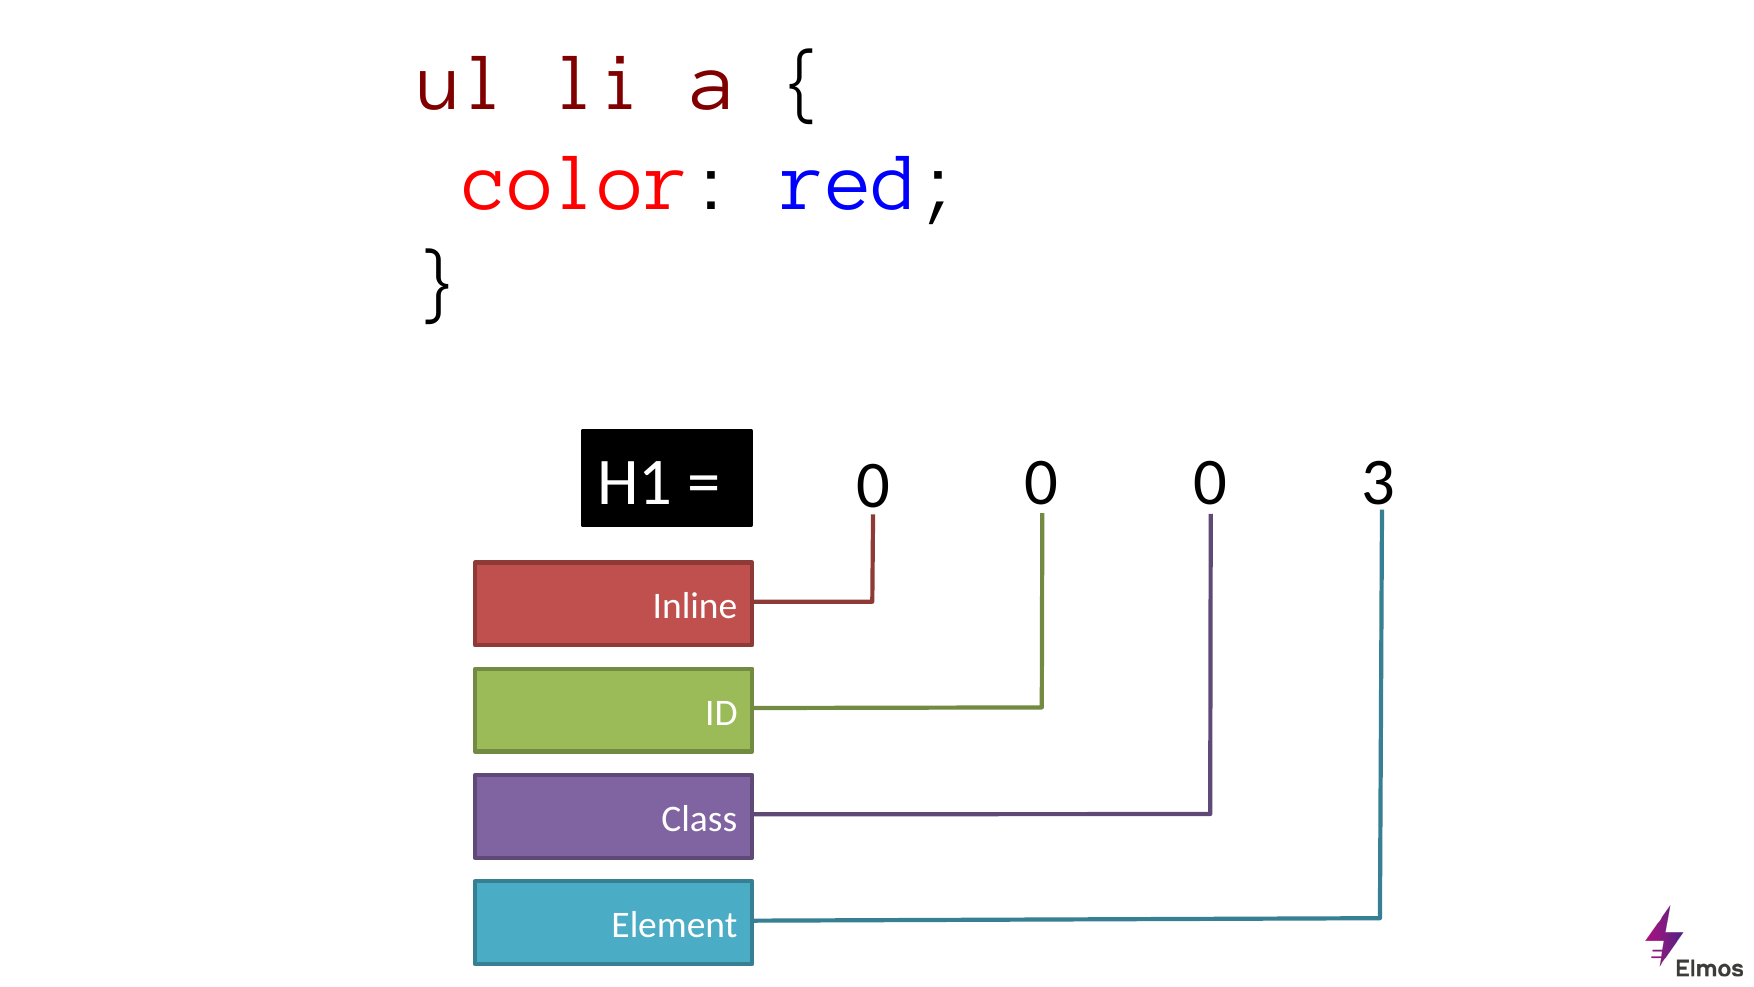

ul li a {
 color: red;
}
3
H1 =
0
0
0
Inline
ID
Class
Element